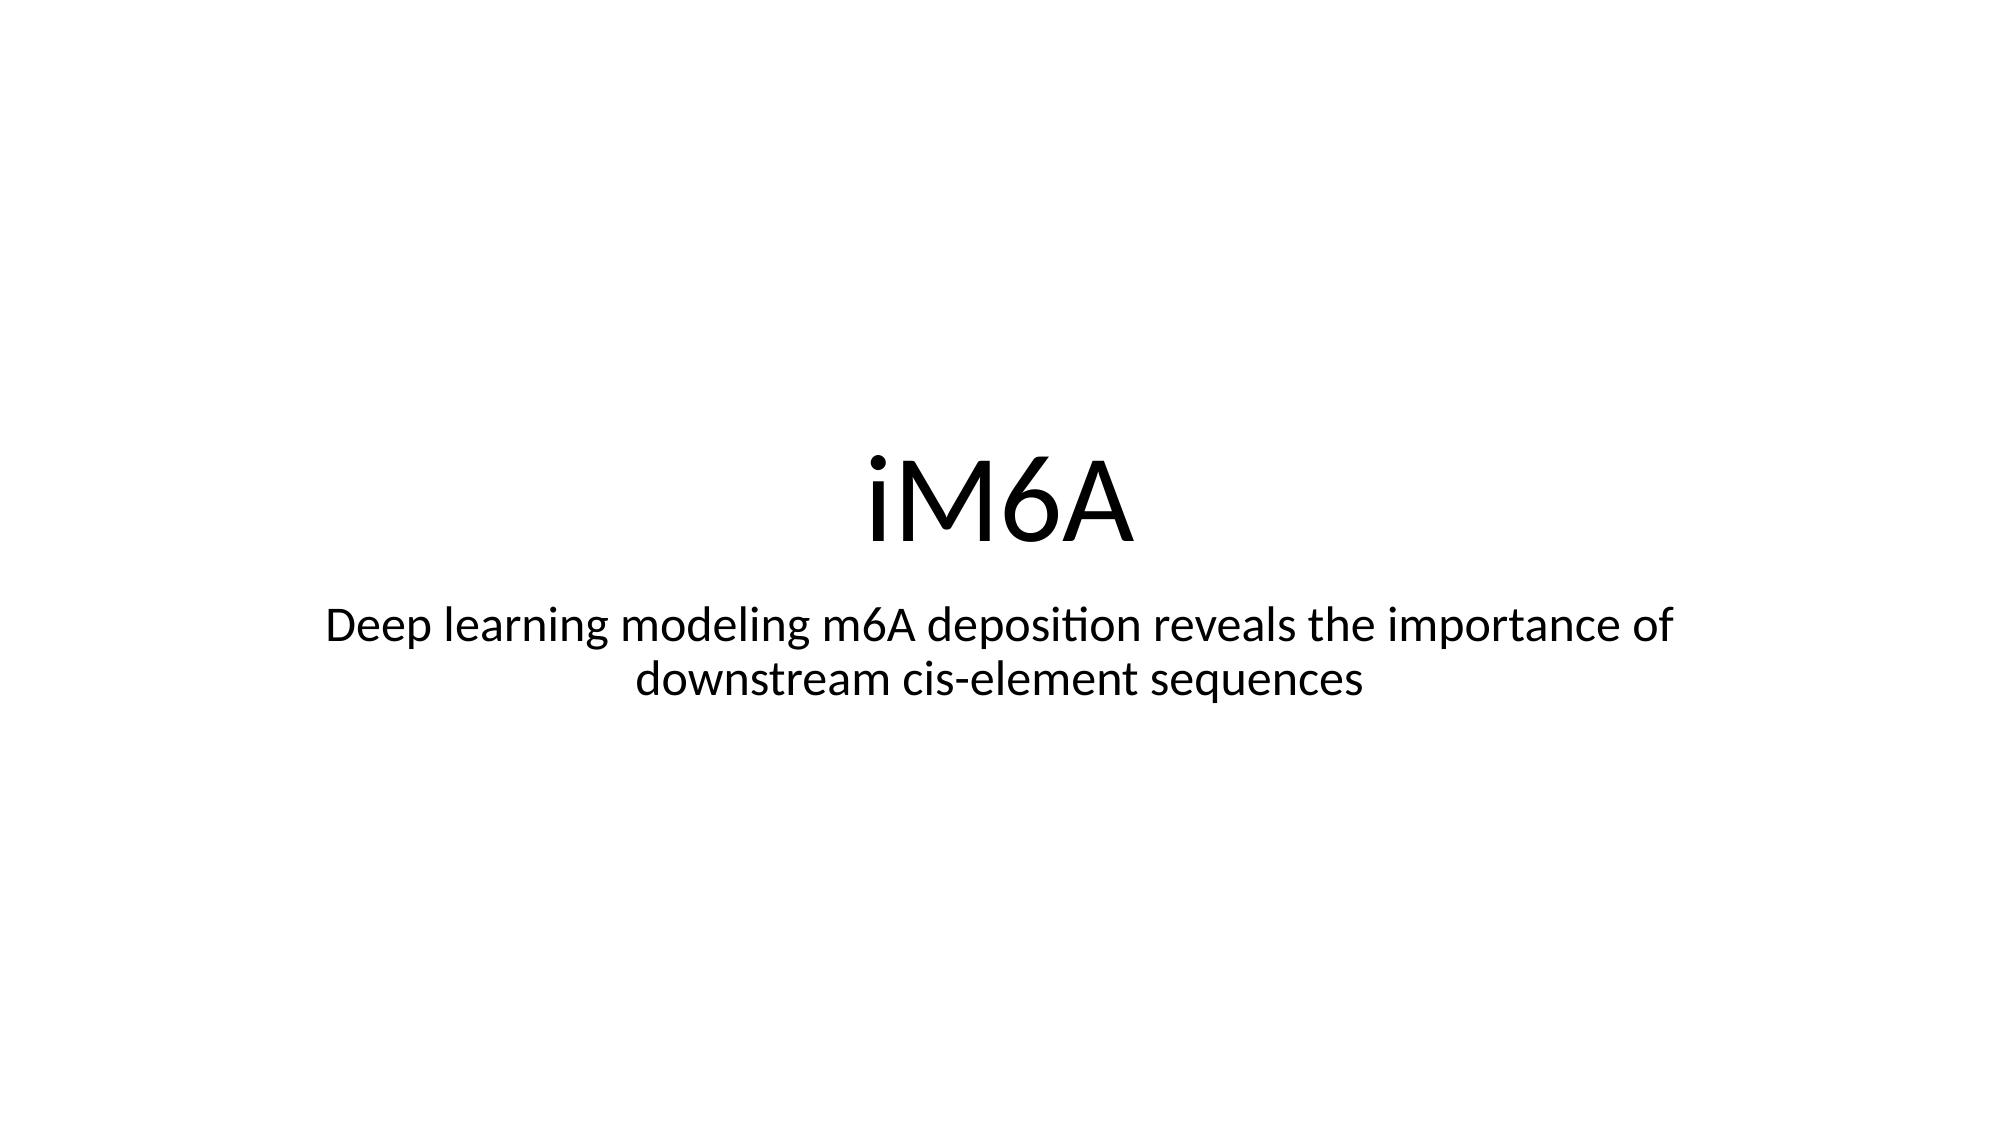

# iM6A
Deep learning modeling m6A deposition reveals the importance of downstream cis-element sequences